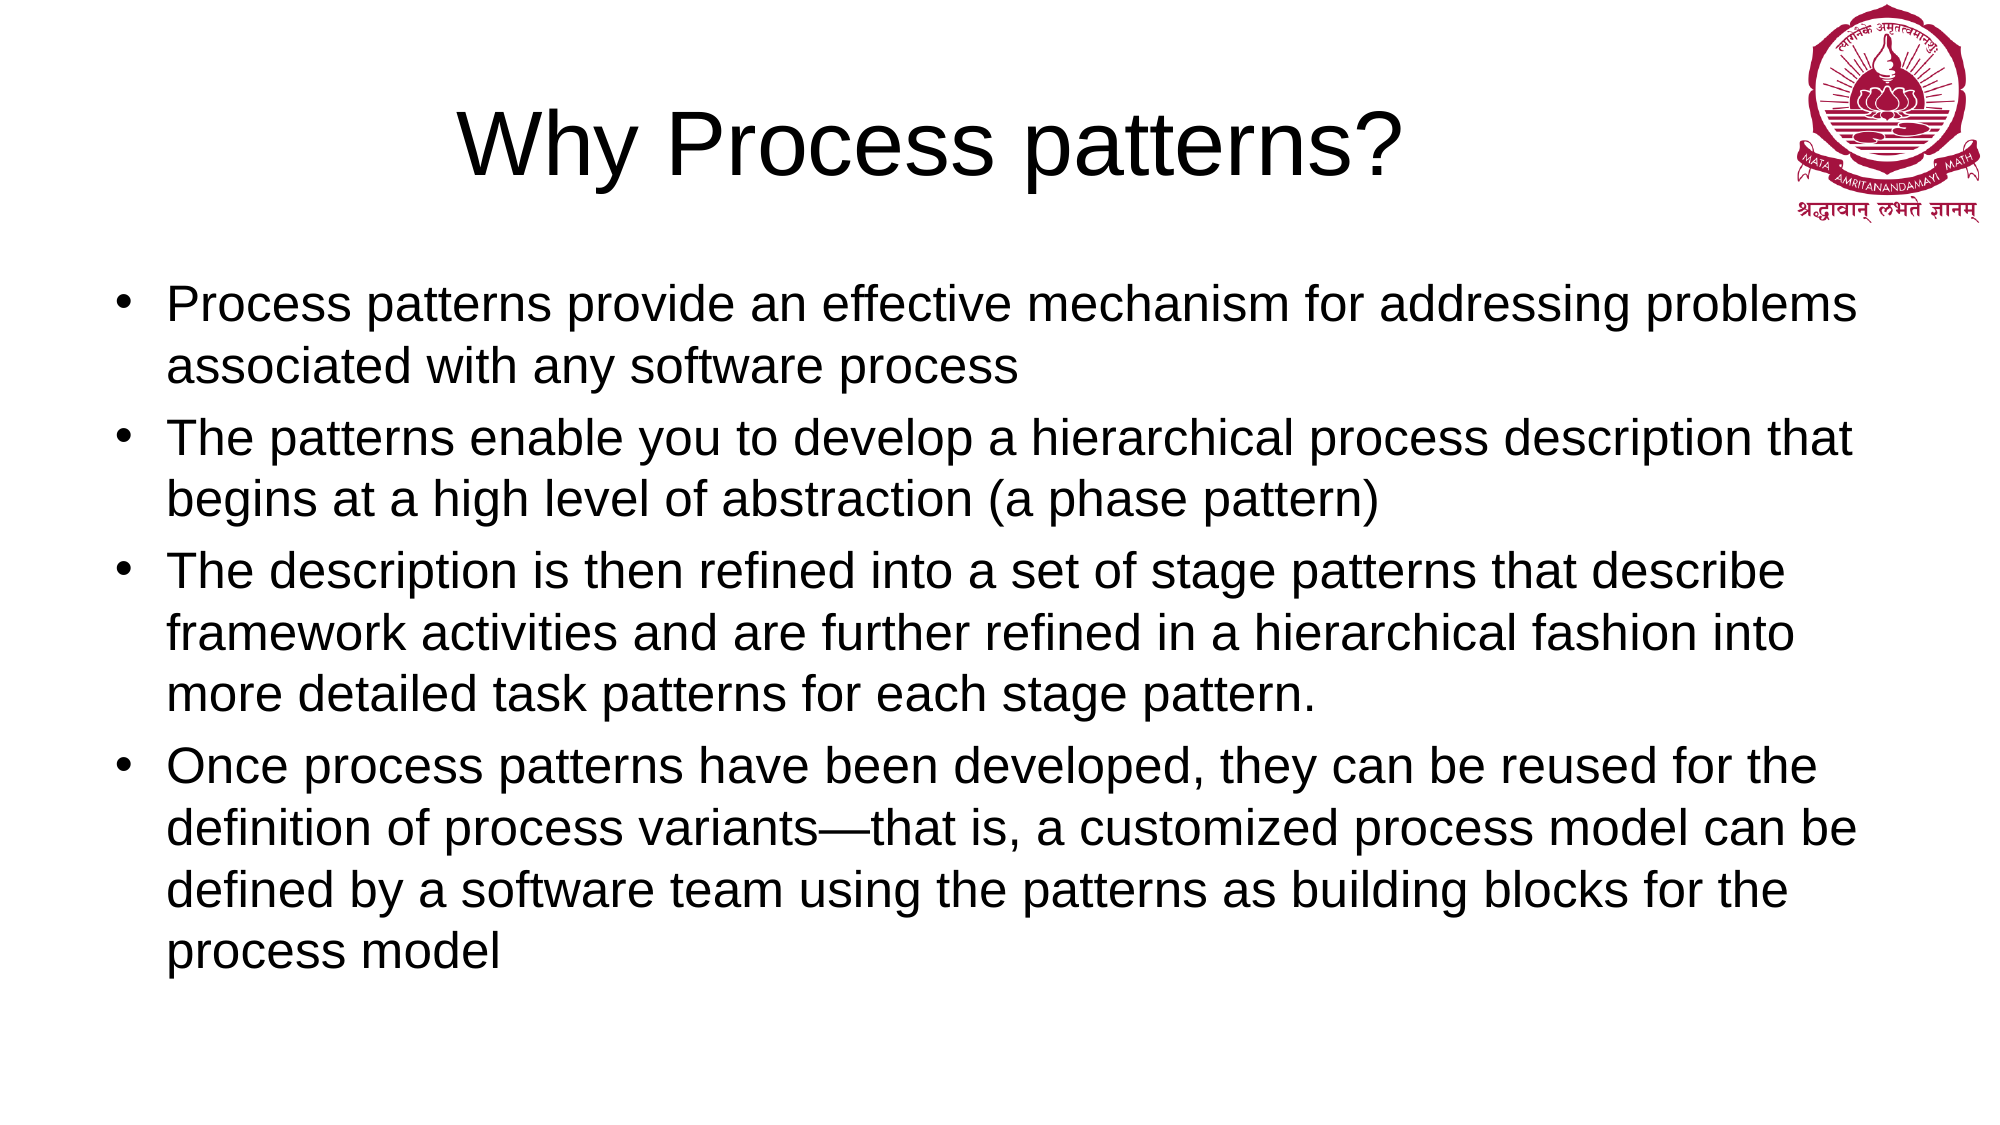

# Why Process patterns?
Process patterns provide an effective mechanism for addressing problems associated with any software process
The patterns enable you to develop a hierarchical process description that begins at a high level of abstraction (a phase pattern)
The description is then refined into a set of stage patterns that describe framework activities and are further refined in a hierarchical fashion into more detailed task patterns for each stage pattern.
Once process patterns have been developed, they can be reused for the definition of process variants—that is, a customized process model can be defined by a software team using the patterns as building blocks for the process model